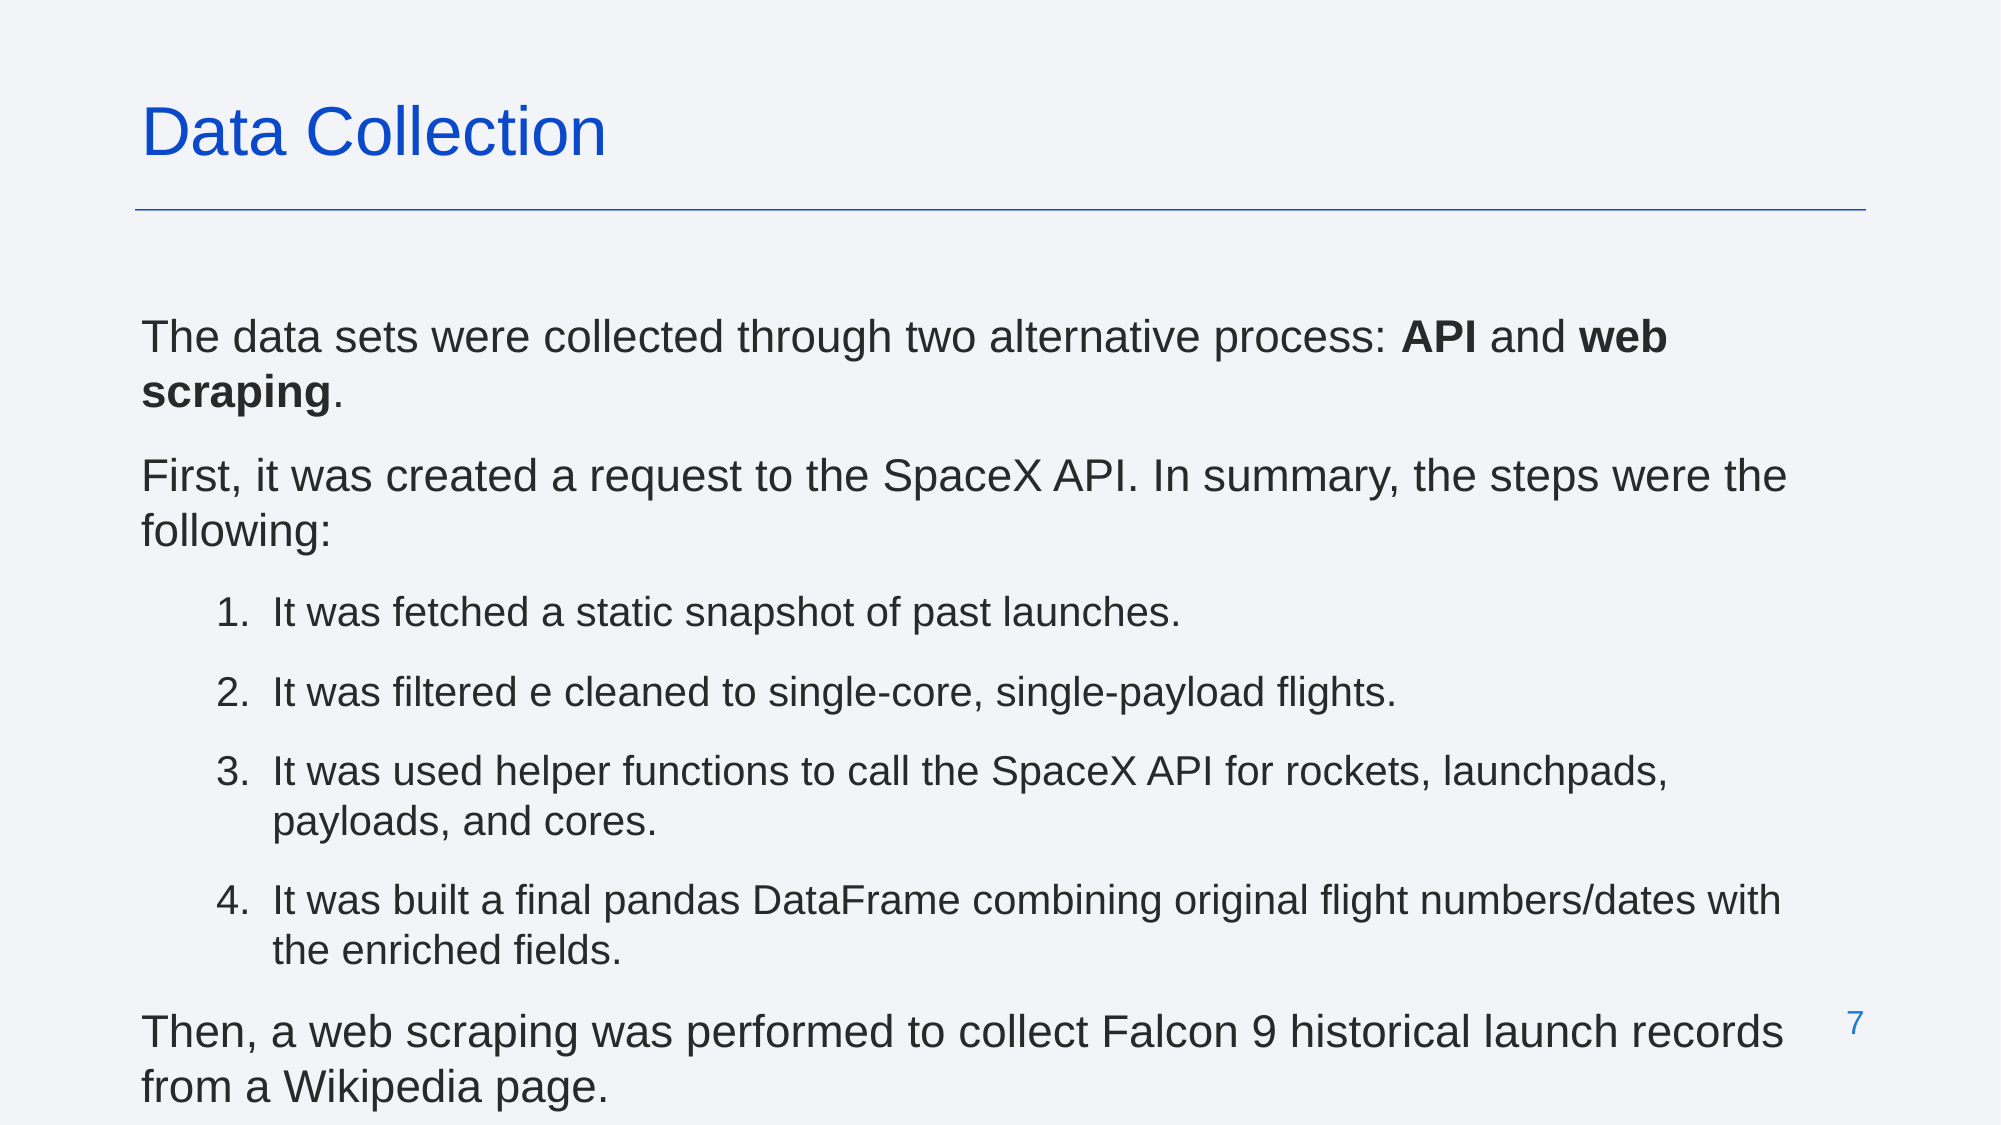

Data Collection
The data sets were collected through two alternative process: API and web scraping.
First, it was created a request to the SpaceX API. In summary, the steps were the following:
It was fetched a static snapshot of past launches.
It was filtered e cleaned to single-core, single-payload flights.
It was used helper functions to call the SpaceX API for rockets, launchpads, payloads, and cores.
It was built a final pandas DataFrame combining original flight numbers/dates with the enriched fields.
Then, a web scraping was performed to collect Falcon 9 historical launch records from a Wikipedia page.
7